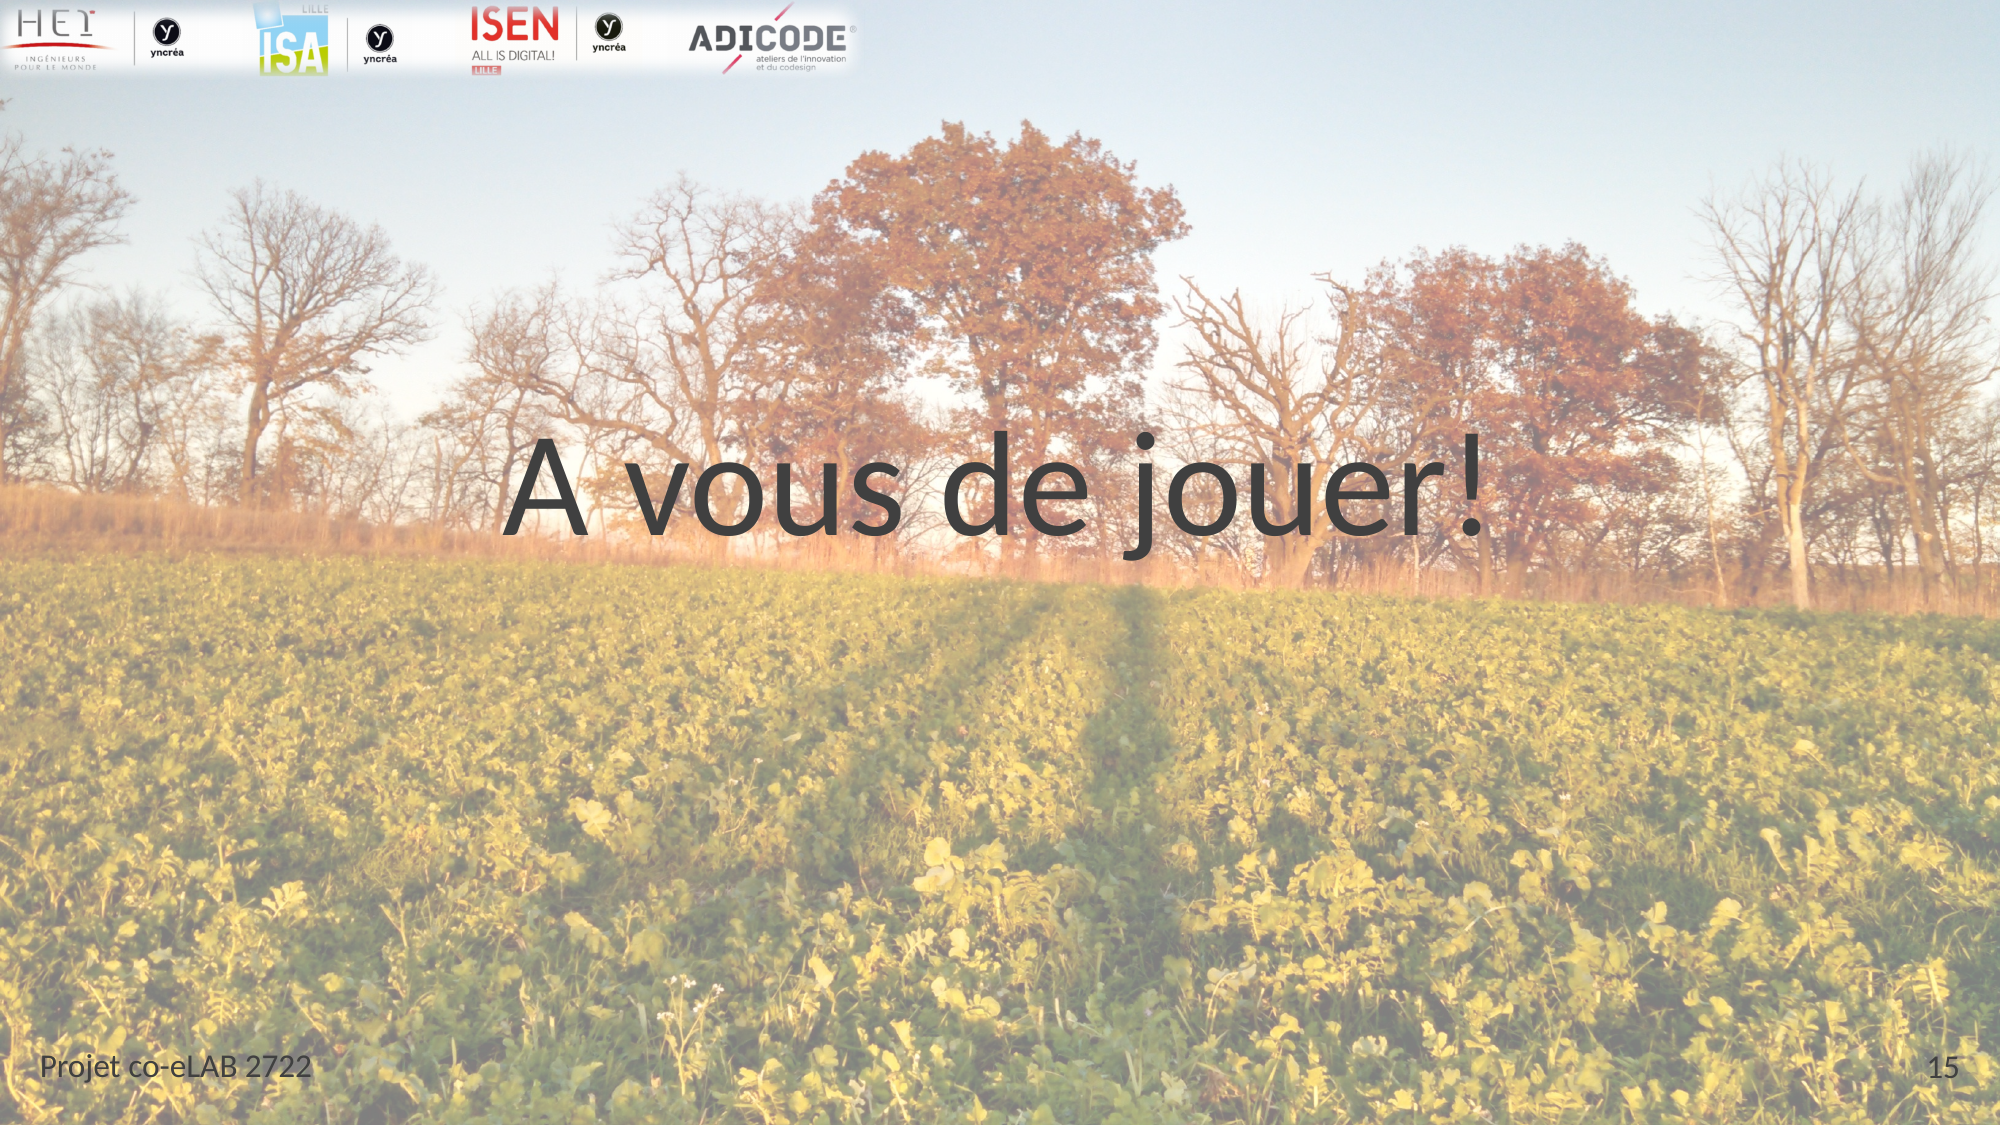

# A vous de jouer!
15
Projet co-eLAB 2722